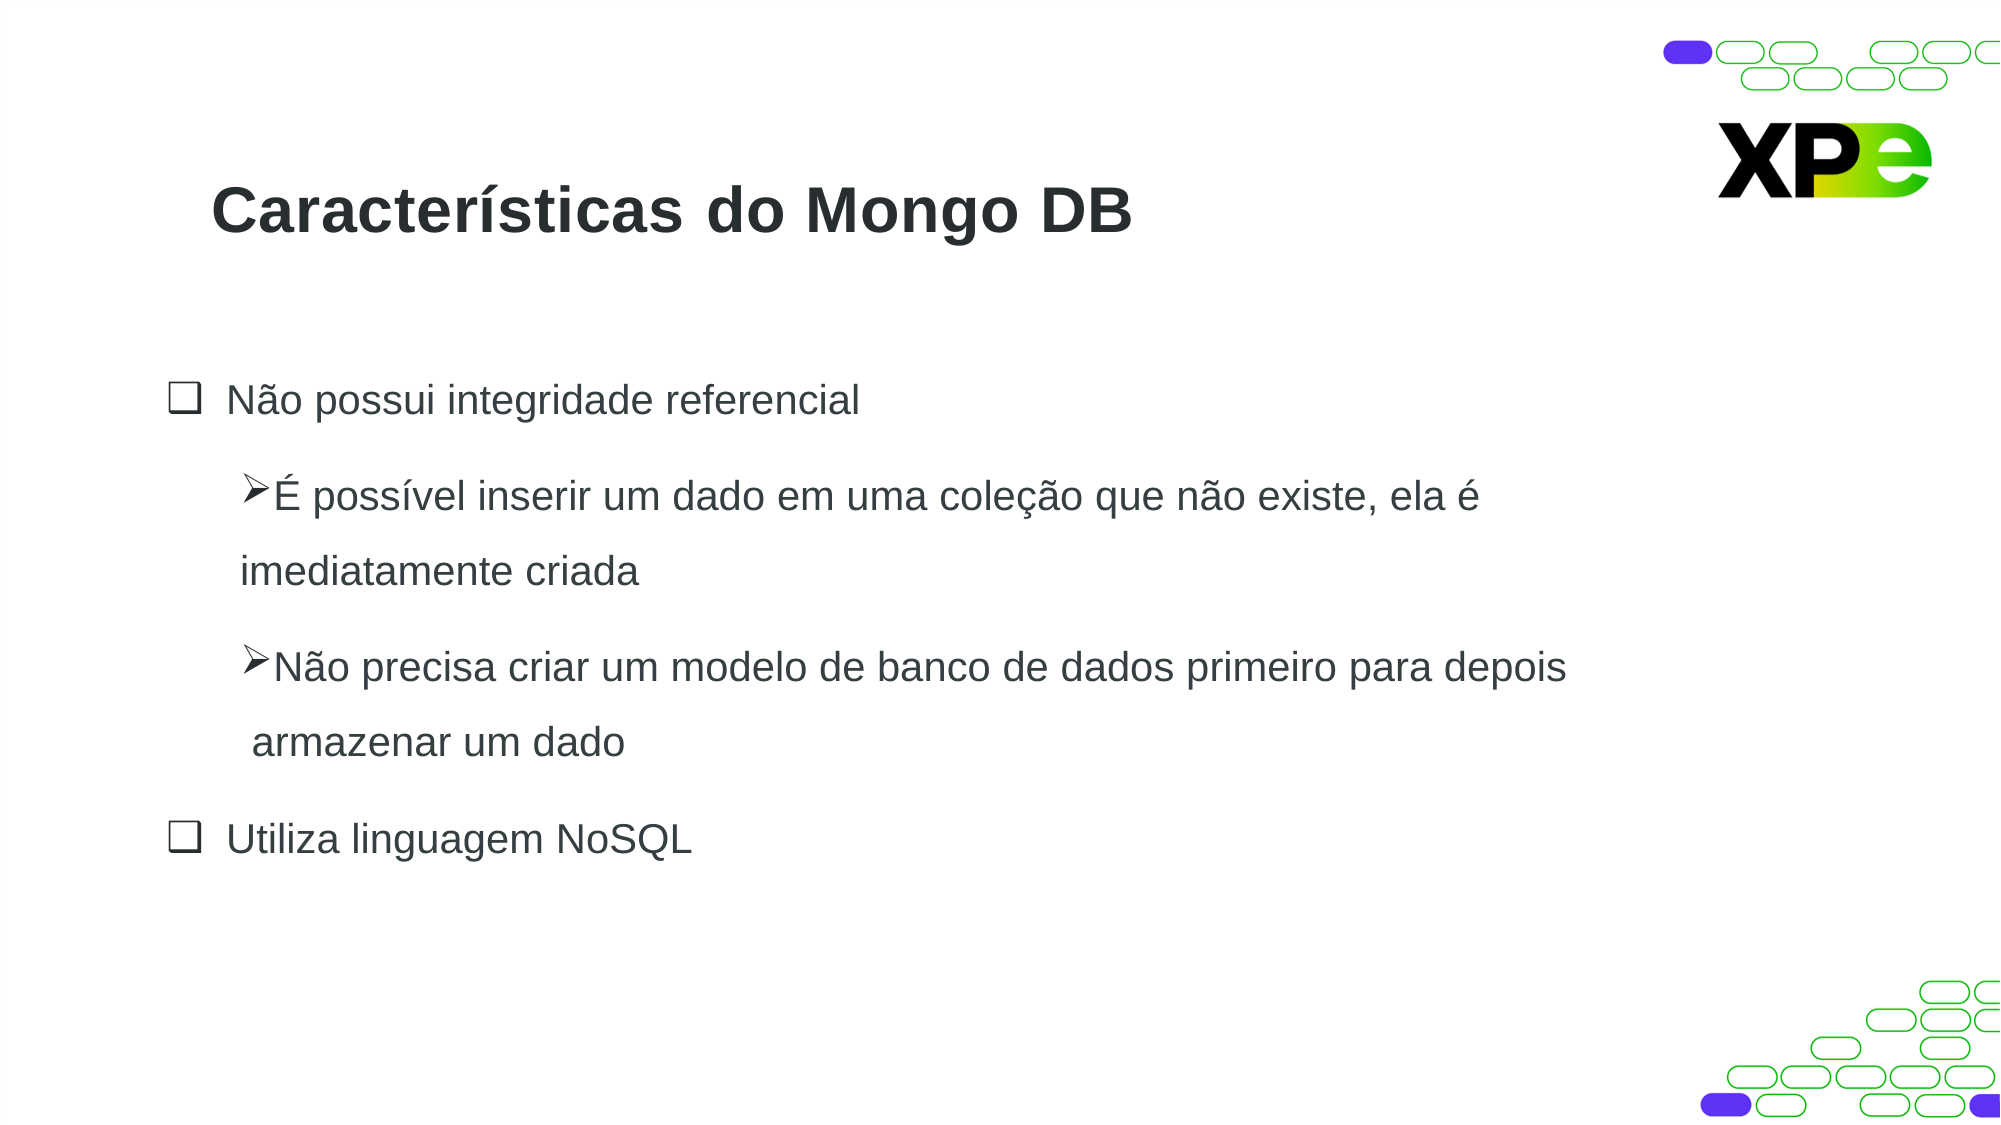

# Características do Mongo DB
Não possui integridade referencial
É possível inserir um dado em uma coleção que não existe, ela é  imediatamente criada
Não precisa criar um modelo de banco de dados primeiro para depois  armazenar um dado

Utiliza linguagem NoSQL